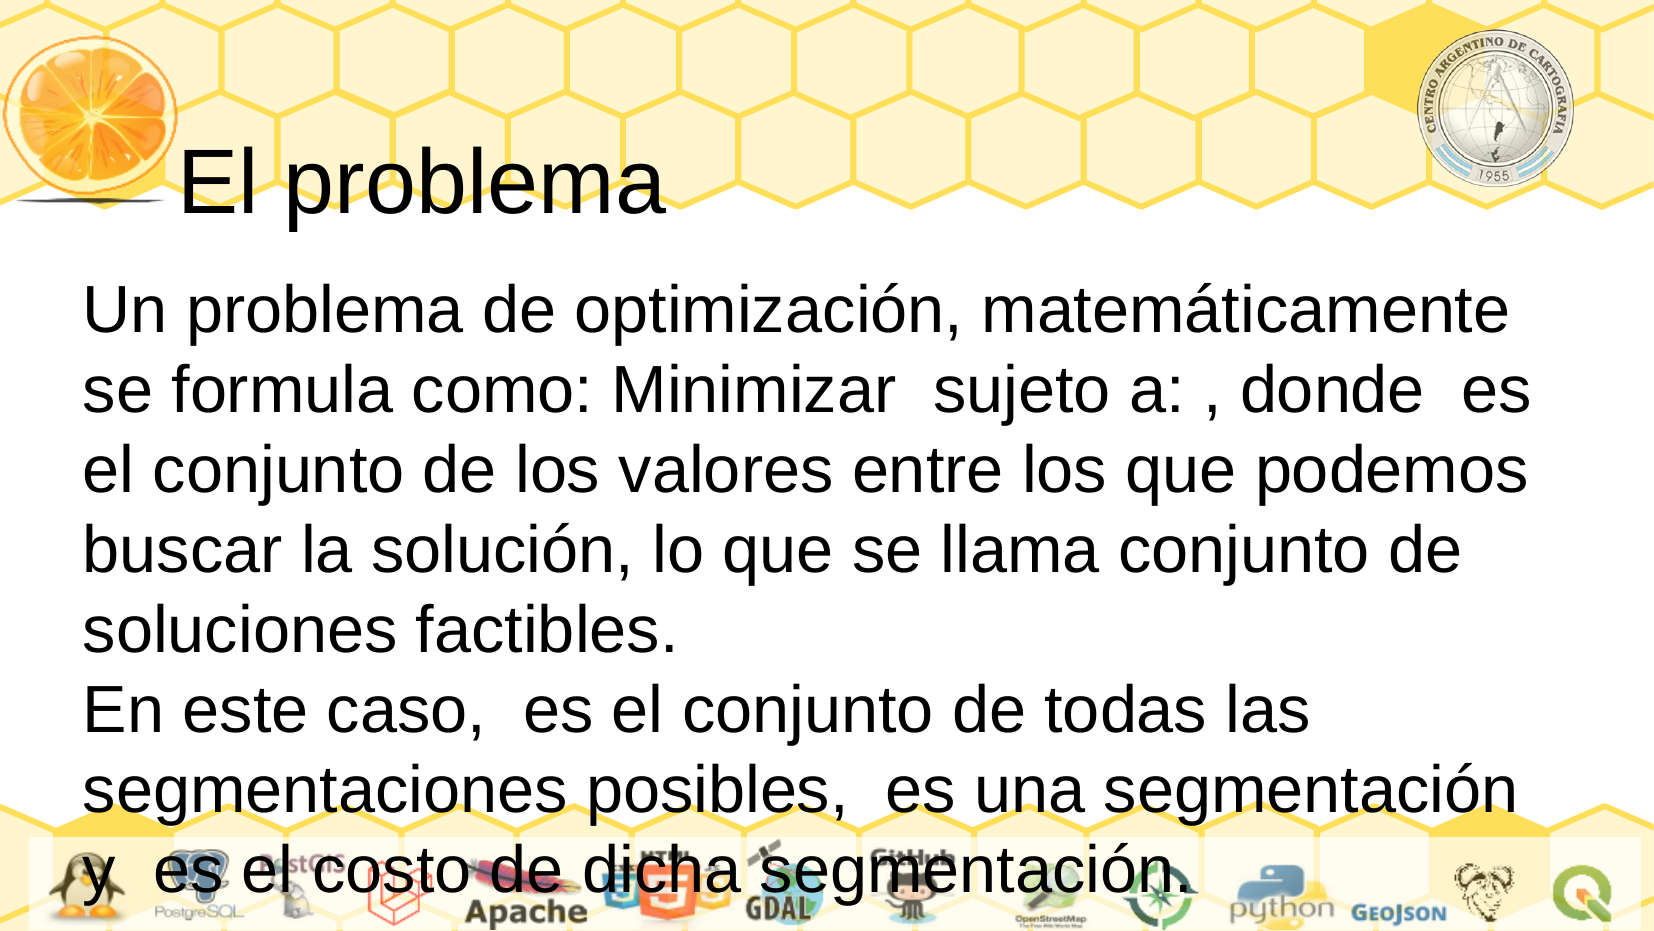

# El problema
Un problema de optimización, matemáticamente se formula como: Minimizar  sujeto a: , donde  es el conjunto de los valores entre los que podemos buscar la solución, lo que se llama conjunto de soluciones factibles.
En este caso,  es el conjunto de todas las segmentaciones posibles,  es una segmentación y  es el costo de dicha segmentación.